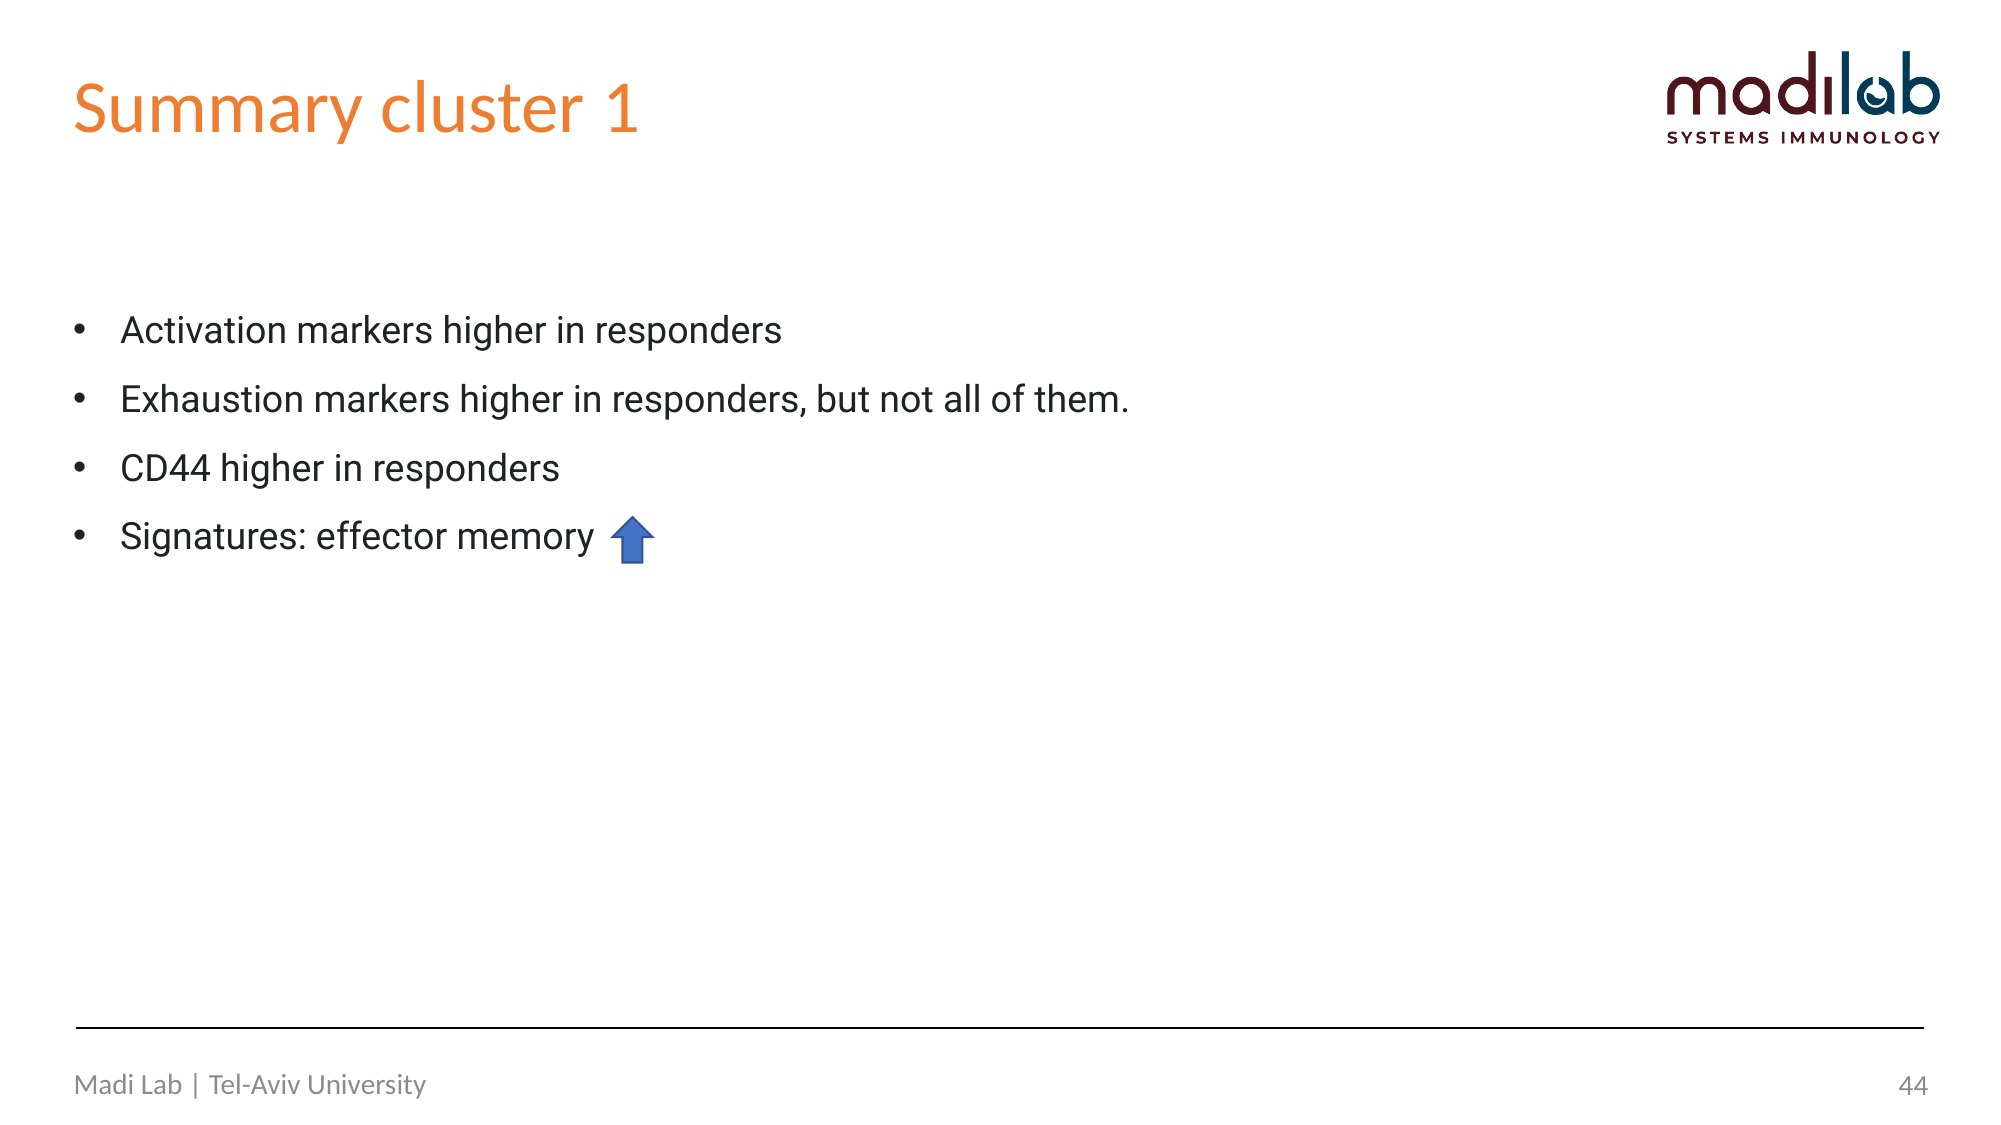

# Summary cluster 1

Activation markers higher in responders
Exhaustion markers higher in responders, but not all of them.
CD44 higher in responders
Signatures: effector memory

Madi Lab | Tel-Aviv University
44